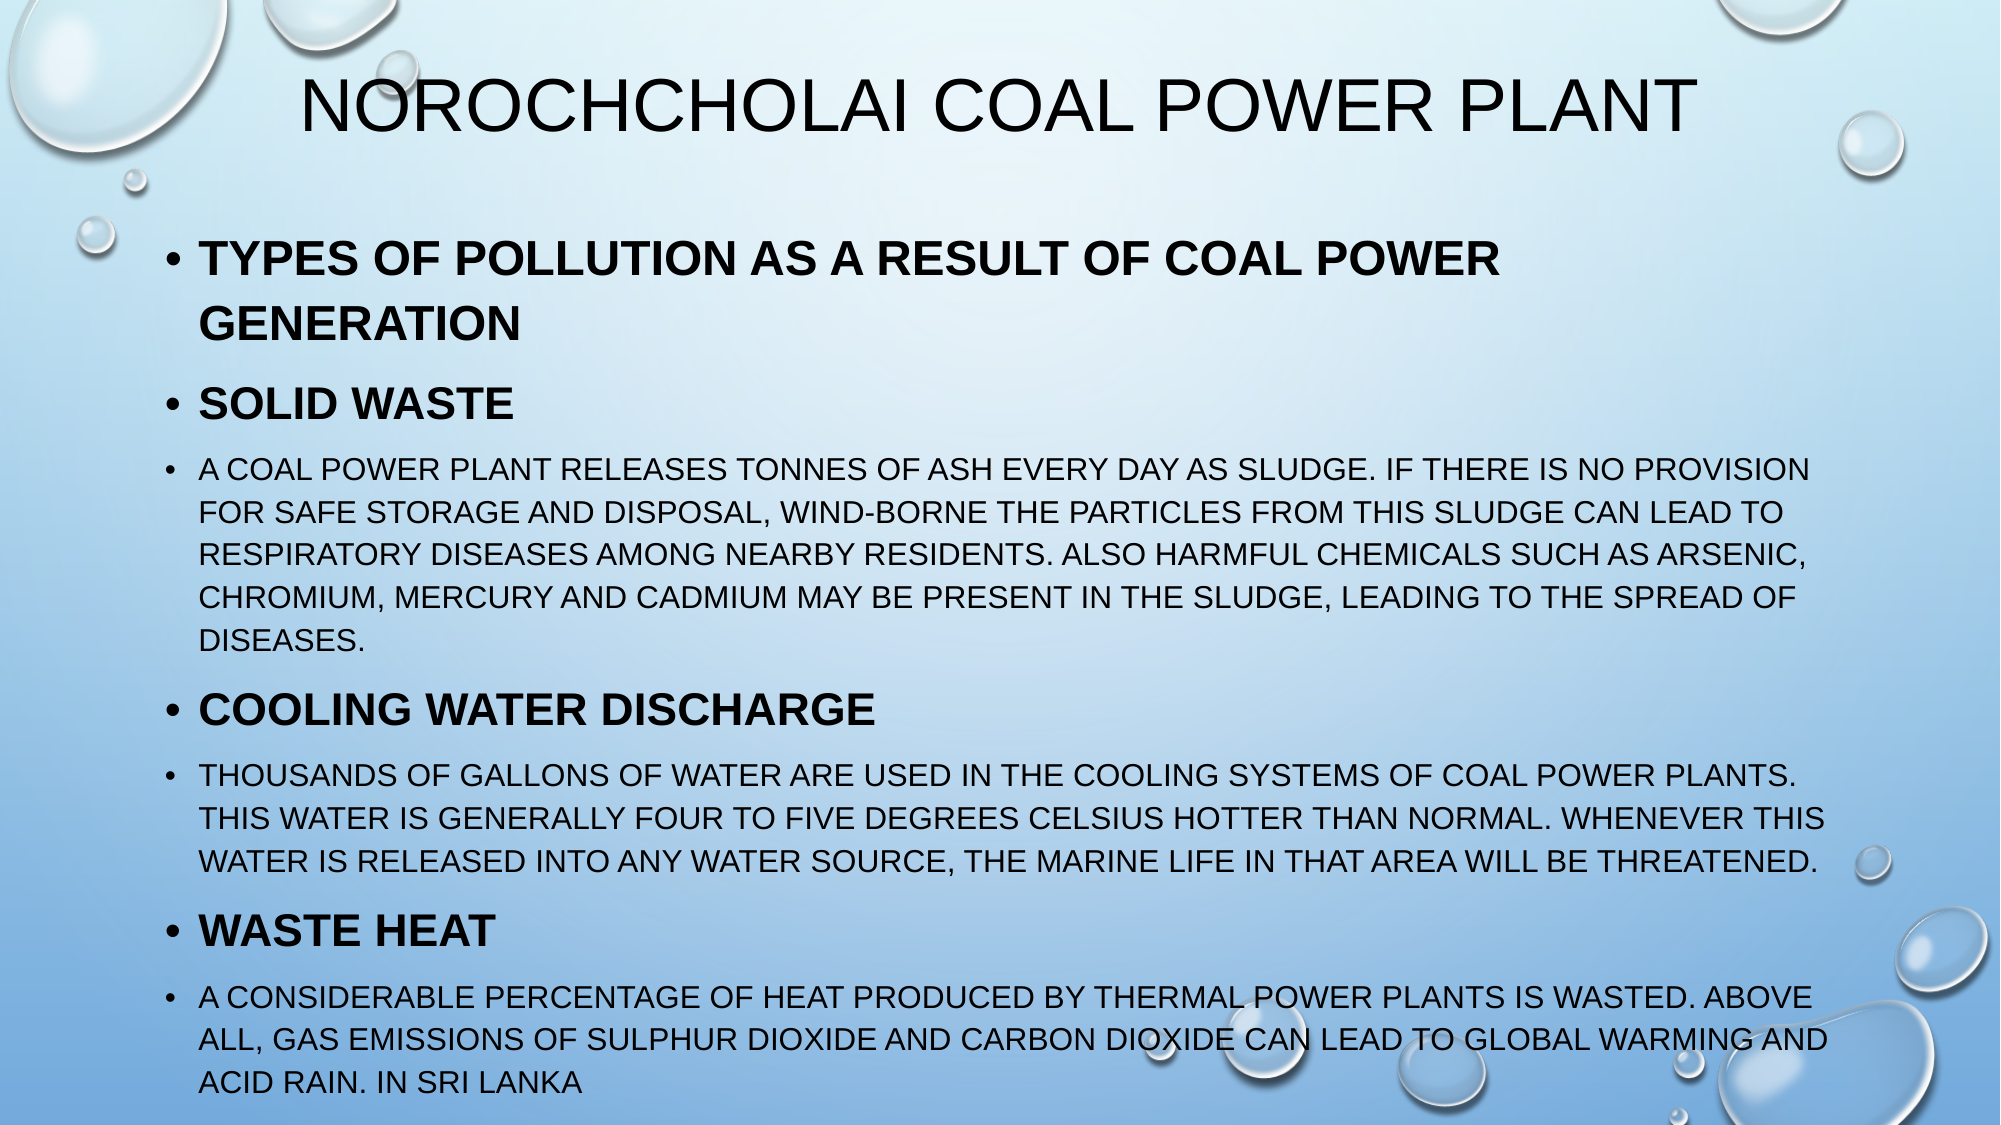

# Norochcholai Coal Power Plant
Types of Pollution As A Result of Coal Power Generation
Solid Waste
a coal power plant releases tonnes of ash every day as sludge. If there is no provision for safe storage and disposal, wind-borne the particles from this sludge can lead to respiratory diseases among nearby residents. Also Harmful chemicals such as Arsenic, Chromium, Mercury and Cadmium may be present in the sludge, leading to the spread of diseases.
Cooling Water Discharge
Thousands of gallons of water are used in the cooling systems of coal power plants. This water is generally four to five degrees Celsius hotter than normal. Whenever this water is released into any water source, the marine life in that area will be threatened.
Waste heat
A considerable percentage of heat produced by thermal power plants is wasted. Above all, gas emissions of Sulphur Dioxide and Carbon Dioxide can lead to global warming and acid rain. In Sri Lanka